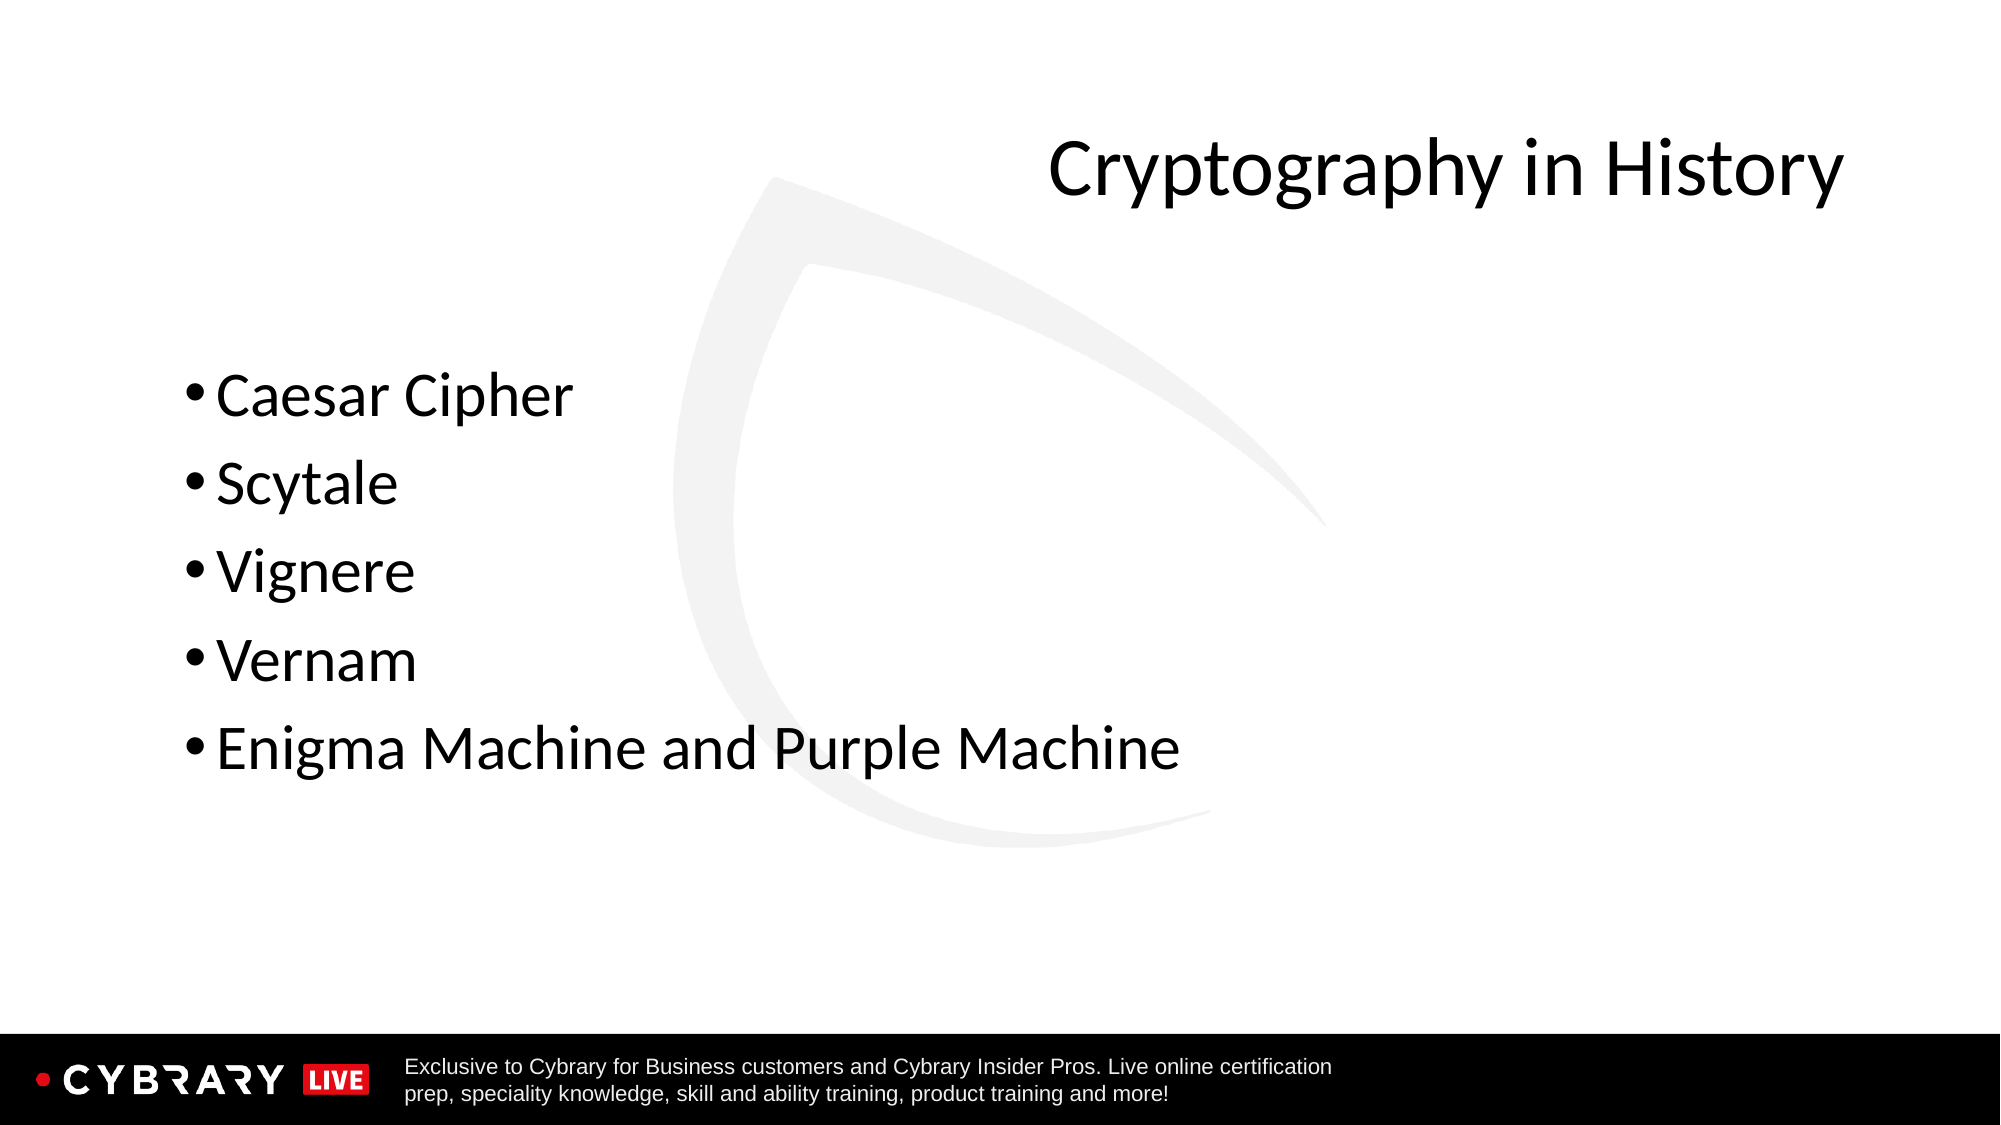

# Cryptography in History
Caesar Cipher
Scytale
Vignere
Vernam
Enigma Machine and Purple Machine

128